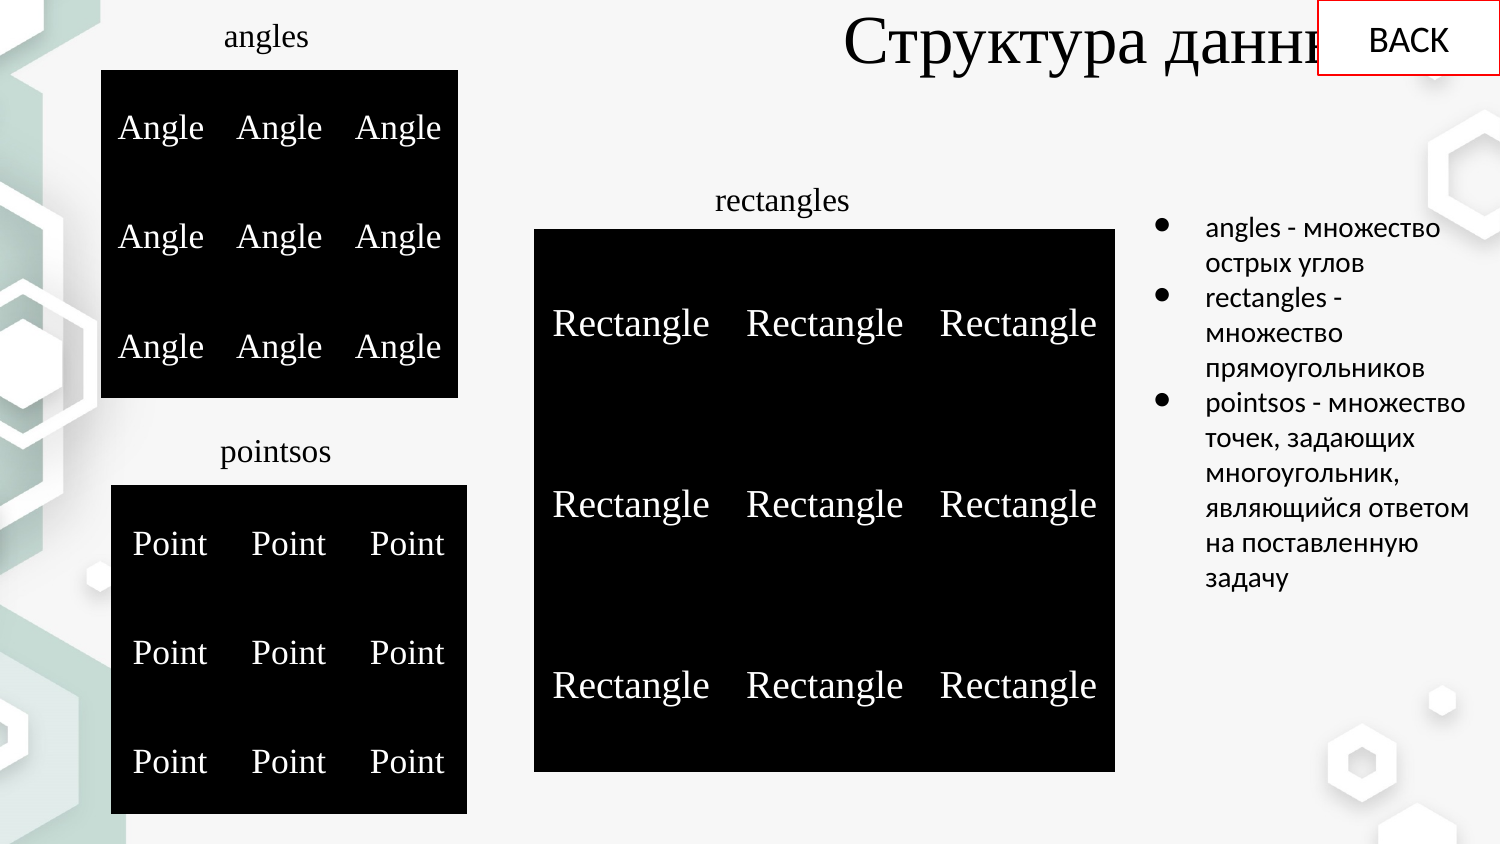

BACK
# Структура данных
angles
| Angle | Angle | Angle |
| --- | --- | --- |
| Angle | Angle | Angle |
| Angle | Angle | Angle |
rectangles
angles - множество острых углов
rectangles - множество прямоугольников
pointsos - множество точек, задающих многоугольник, являющийся ответом на поставленную задачу
| Rectangle | Rectangle | Rectangle |
| --- | --- | --- |
| Rectangle | Rectangle | Rectangle |
| Rectangle | Rectangle | Rectangle |
rectangles
pointsos
| Point | Point | Point |
| --- | --- | --- |
| Point | Point | Point |
| Point | Point | Point |